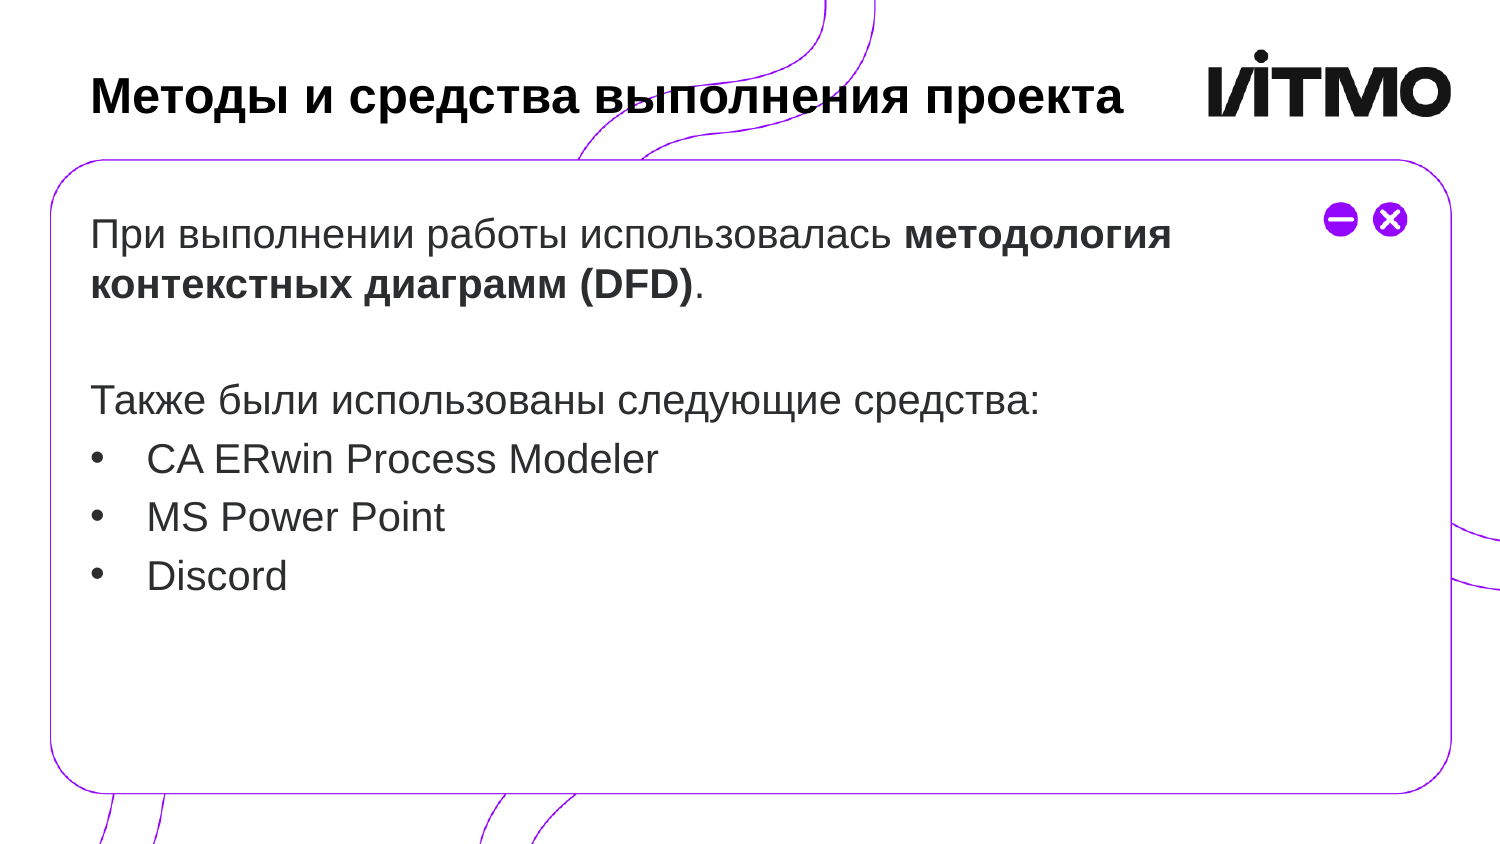

# Методы и средства выполнения проекта
При выполнении работы использовалась методология контекстных диаграмм (DFD).

Также были использованы следующие средства:
CA ERwin Process Modeler
MS Power Point
Discord